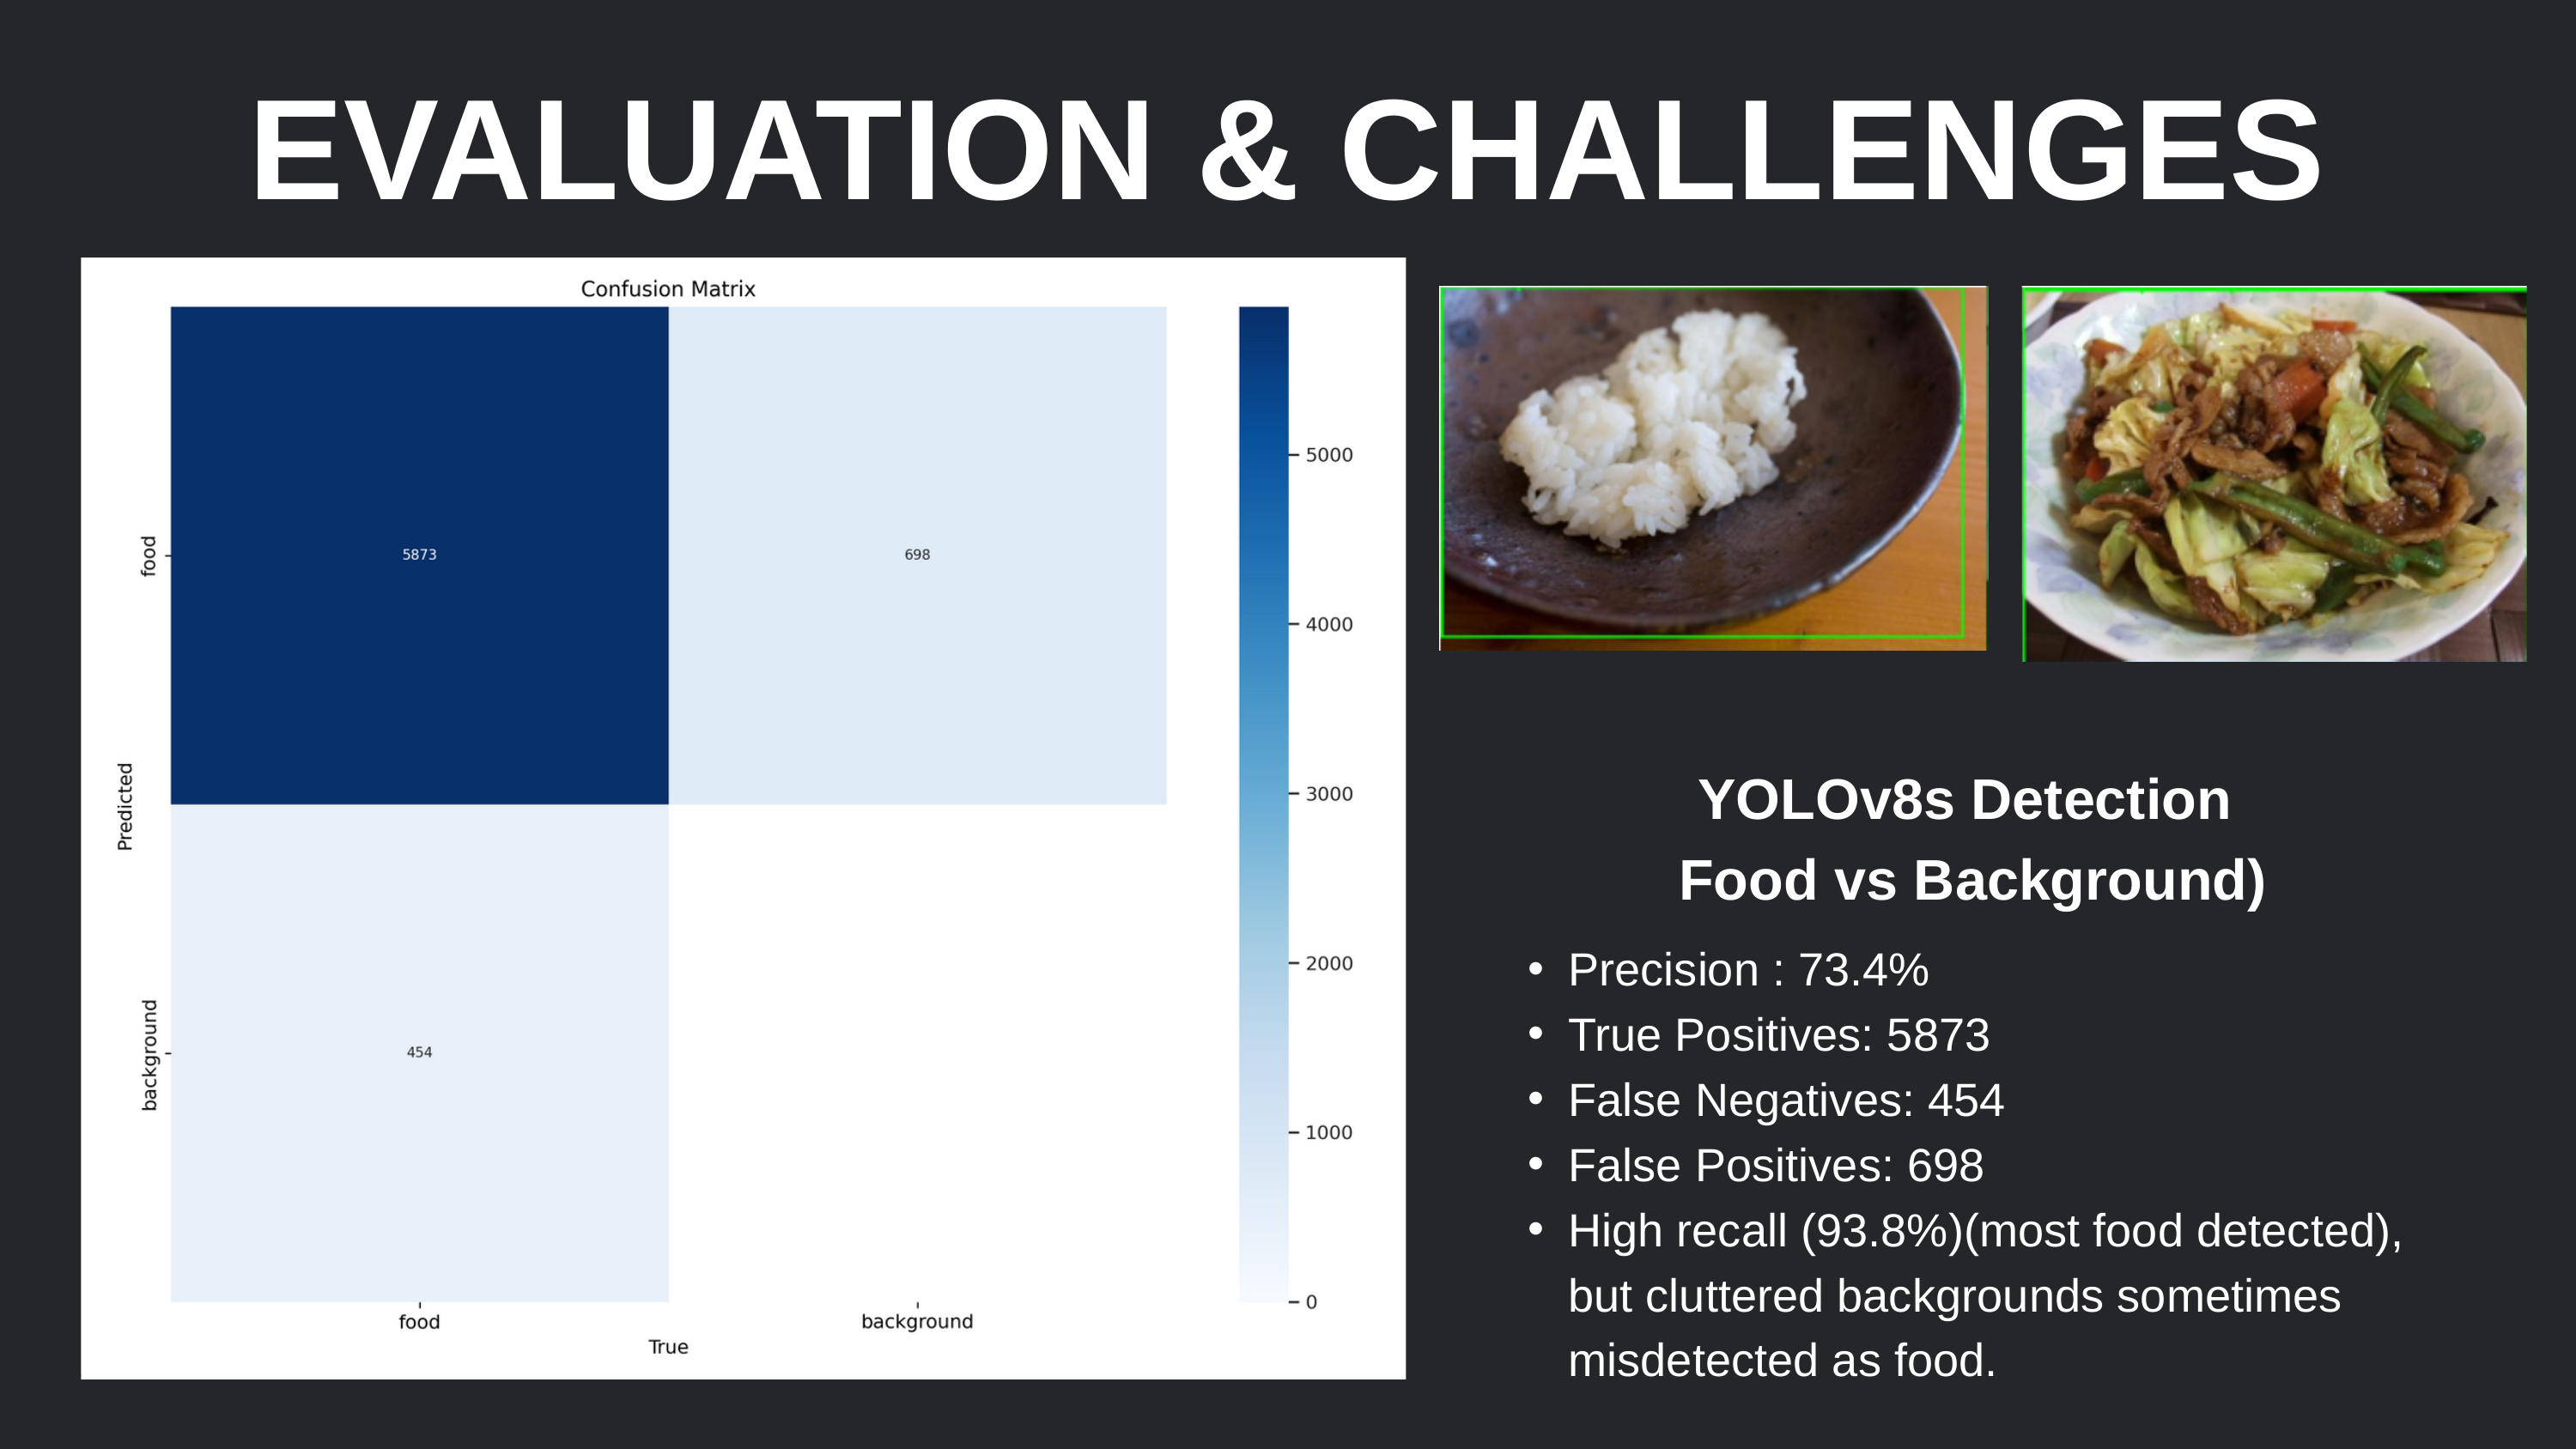

EVALUATION & CHALLENGES

YOLOv8s Detection
Food vs Background)
Precision : 73.4%
True Positives: 5873
False Negatives: 454
False Positives: 698
High recall (93.8%)(most food detected), but cluttered backgrounds sometimes misdetected as food.